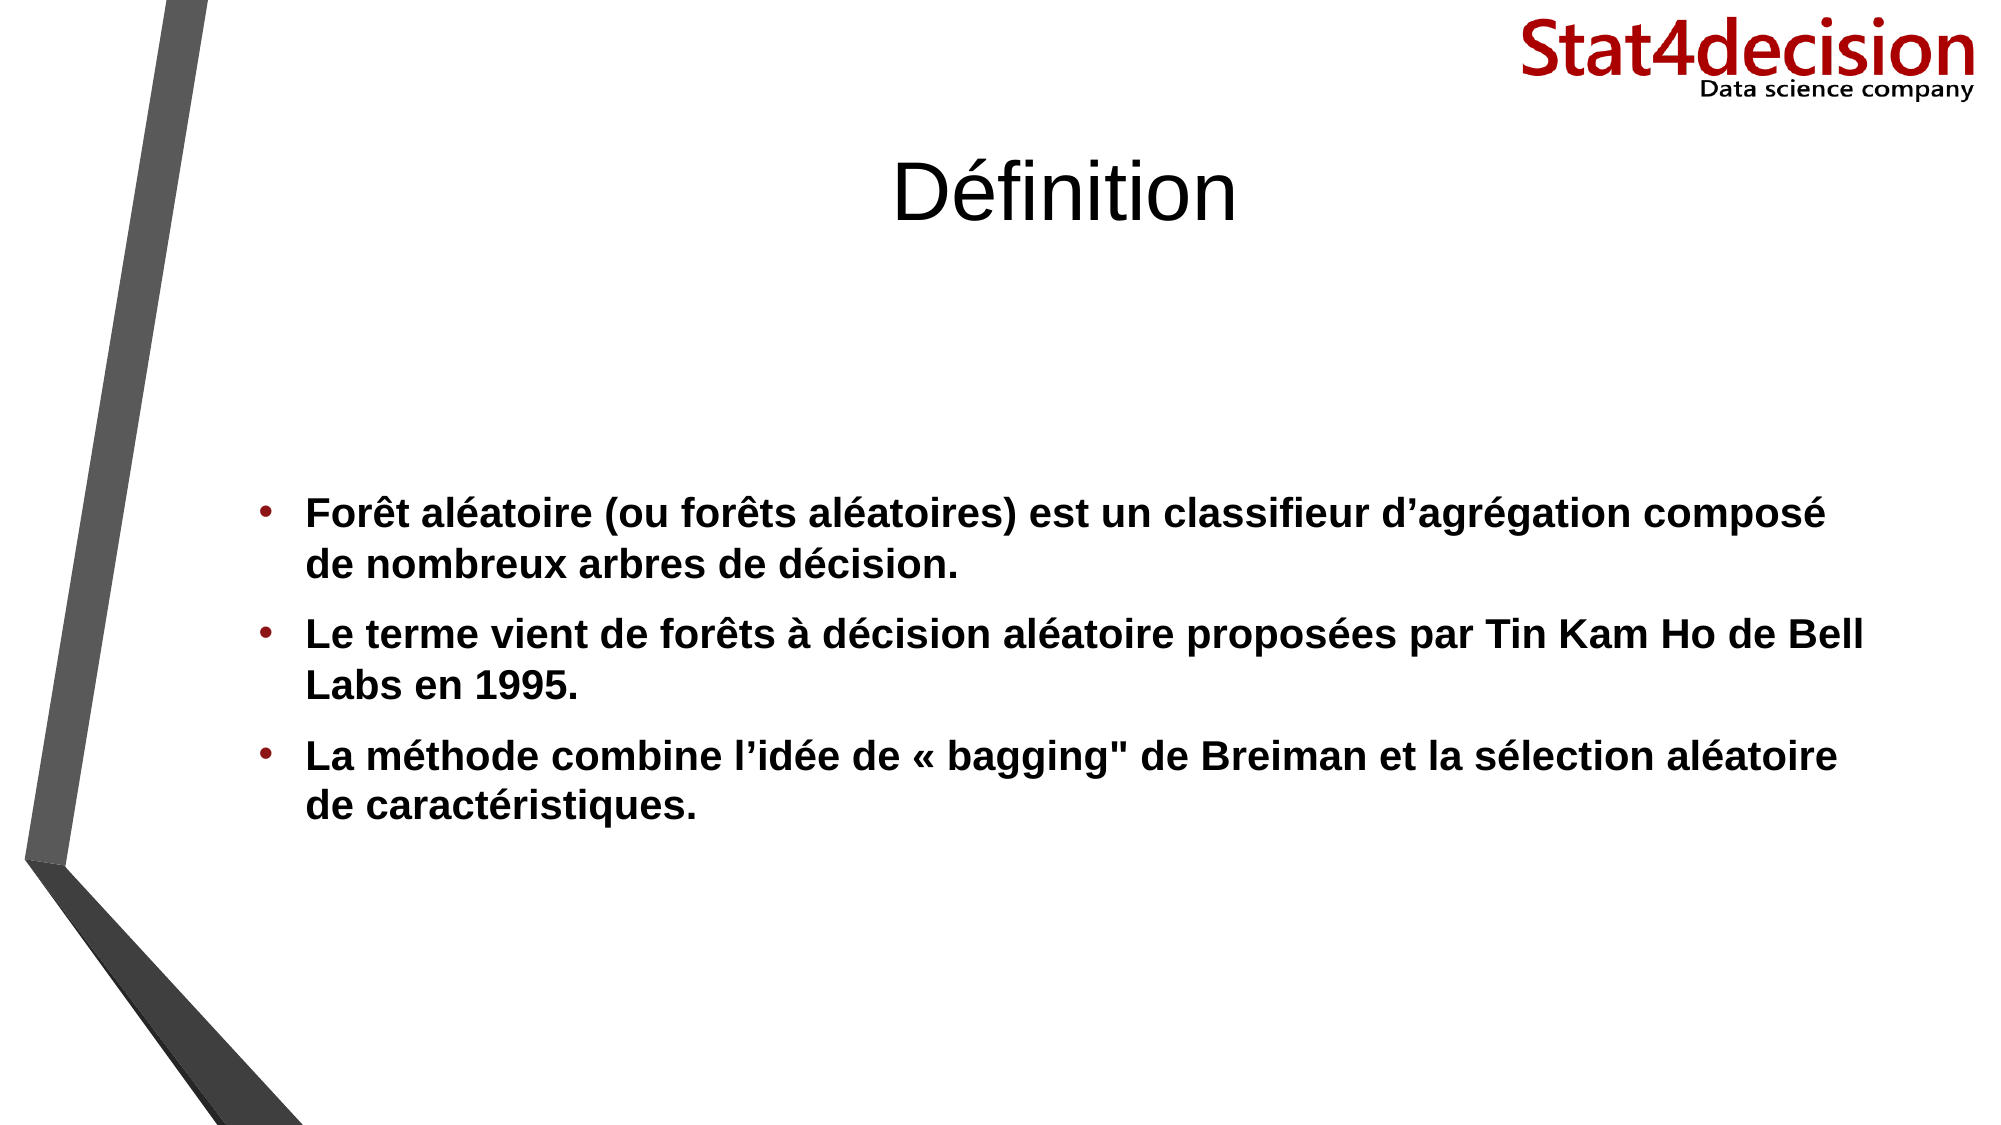

# Définition

Forêt aléatoire (ou forêts aléatoires) est un classifieur d’agrégation composé de nombreux arbres de décision.
Le terme vient de forêts à décision aléatoire proposées par Tin Kam Ho de Bell Labs en 1995.
La méthode combine l’idée de « bagging" de Breiman et la sélection aléatoire de caractéristiques.